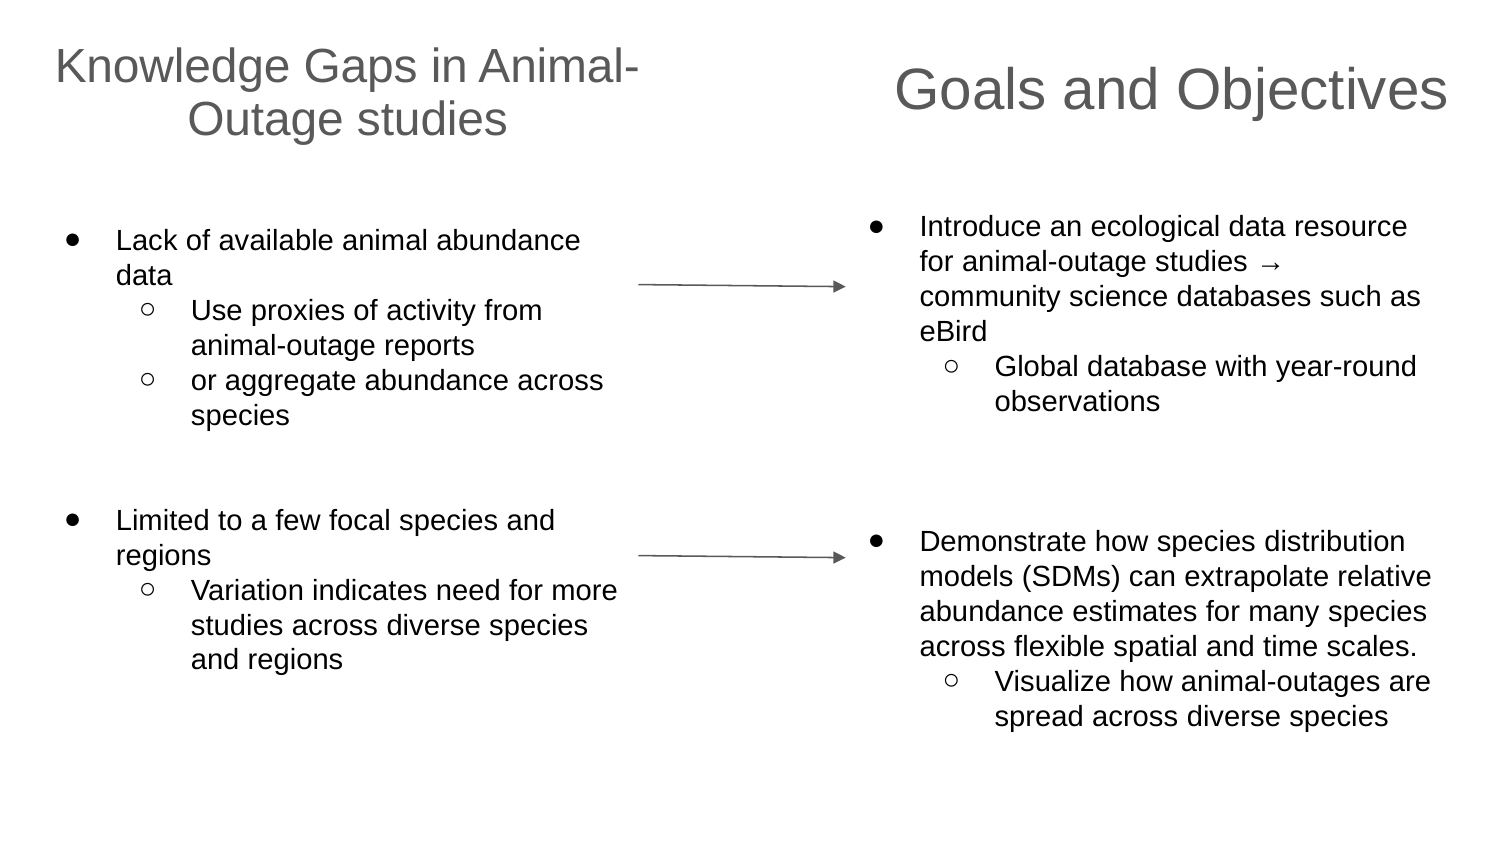

Knowledge Gaps in Animal-Outage studies
Goals and Objectives
Introduce an ecological data resource for animal-outage studies → community science databases such as eBird
Global database with year-round observations

Demonstrate how species distribution models (SDMs) can extrapolate relative abundance estimates for many species across flexible spatial and time scales.
Visualize how animal-outages are spread across diverse species
Lack of available animal abundance data
Use proxies of activity from animal-outage reports
or aggregate abundance across species

Limited to a few focal species and regions
Variation indicates need for more studies across diverse species and regions